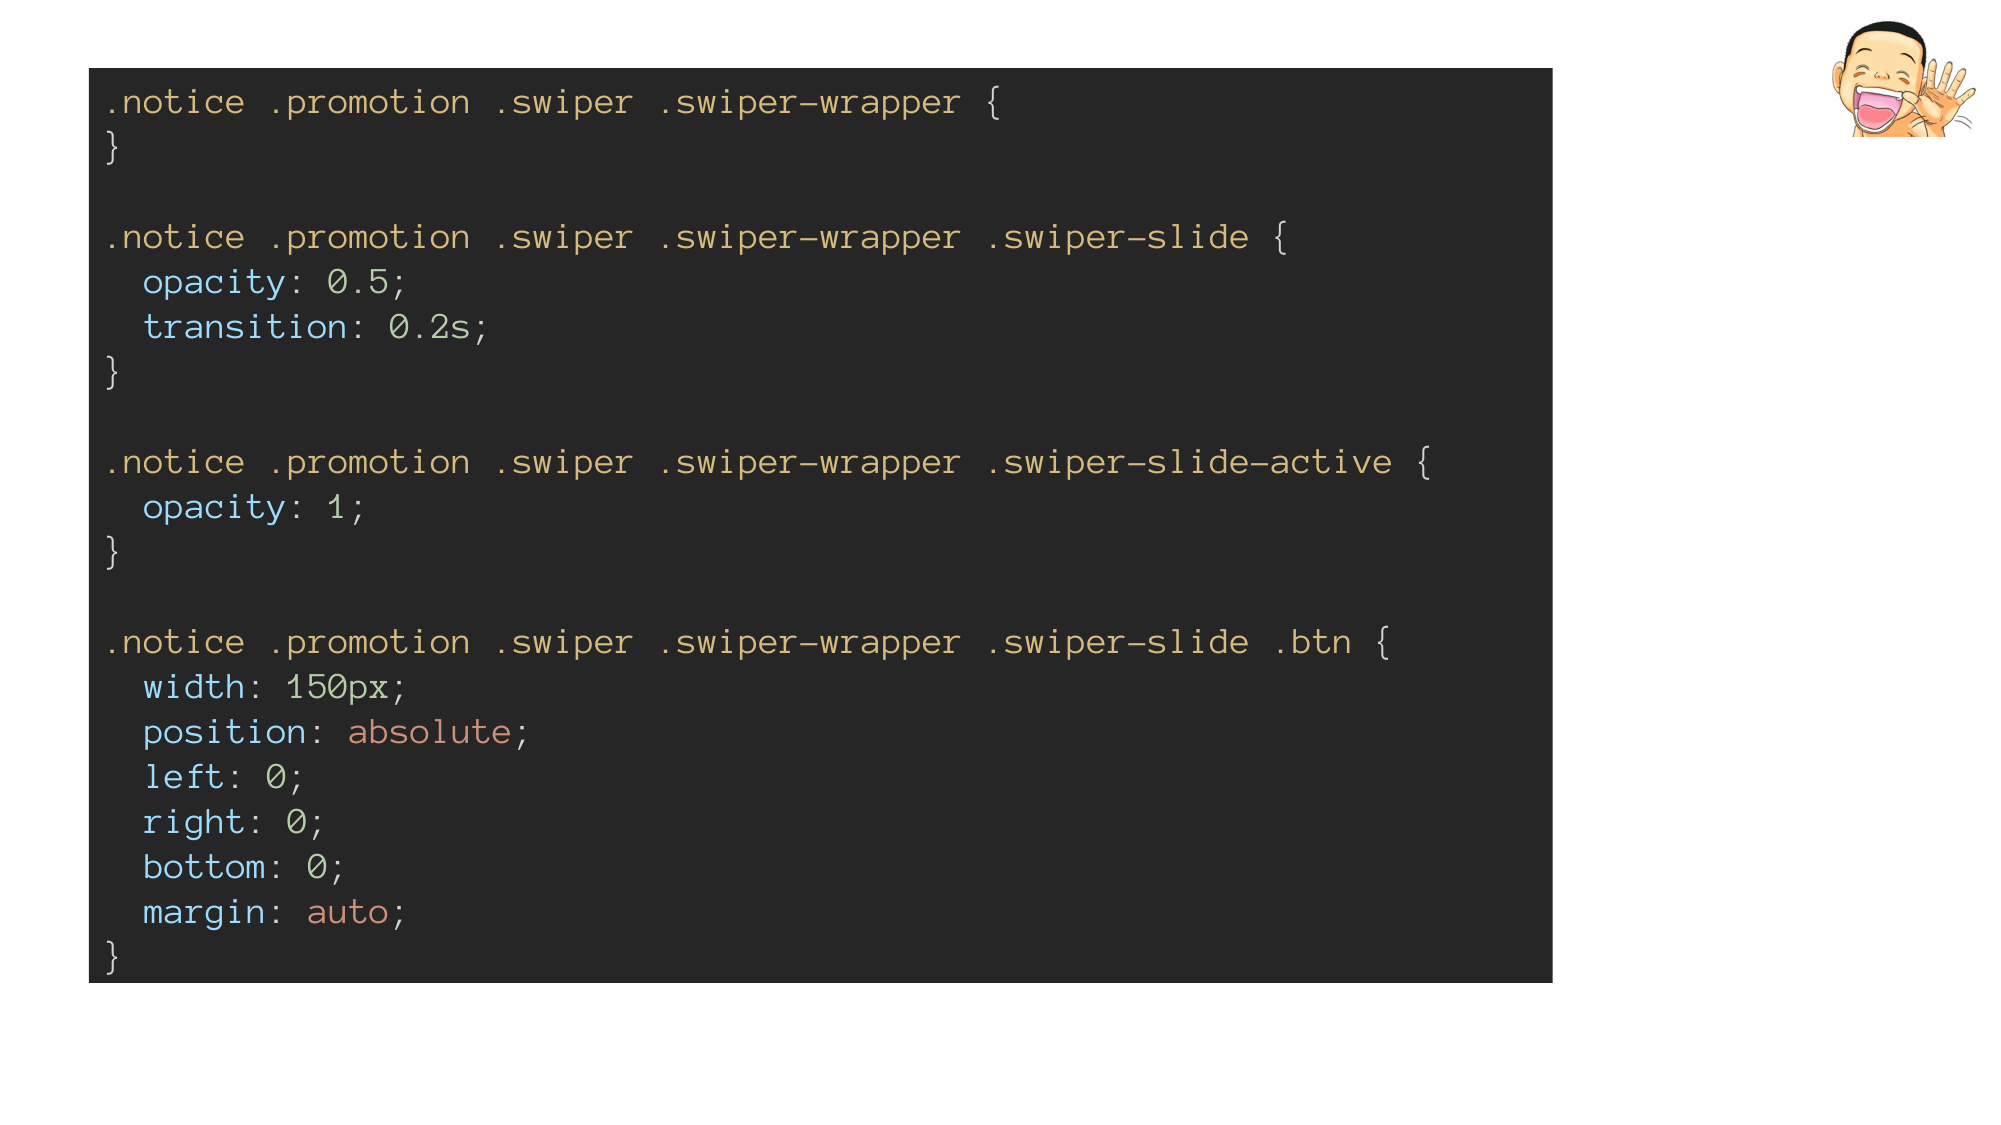

.notice .promotion .swiper .swiper-wrapper {
}
.notice .promotion .swiper .swiper-wrapper .swiper-slide {
  opacity: 0.5;
  transition: 0.2s;
}
.notice .promotion .swiper .swiper-wrapper .swiper-slide-active {
  opacity: 1;
}

.notice .promotion .swiper .swiper-wrapper .swiper-slide .btn {
  width: 150px;
  position: absolute;
  left: 0;
  right: 0;
  bottom: 0;
  margin: auto;
}